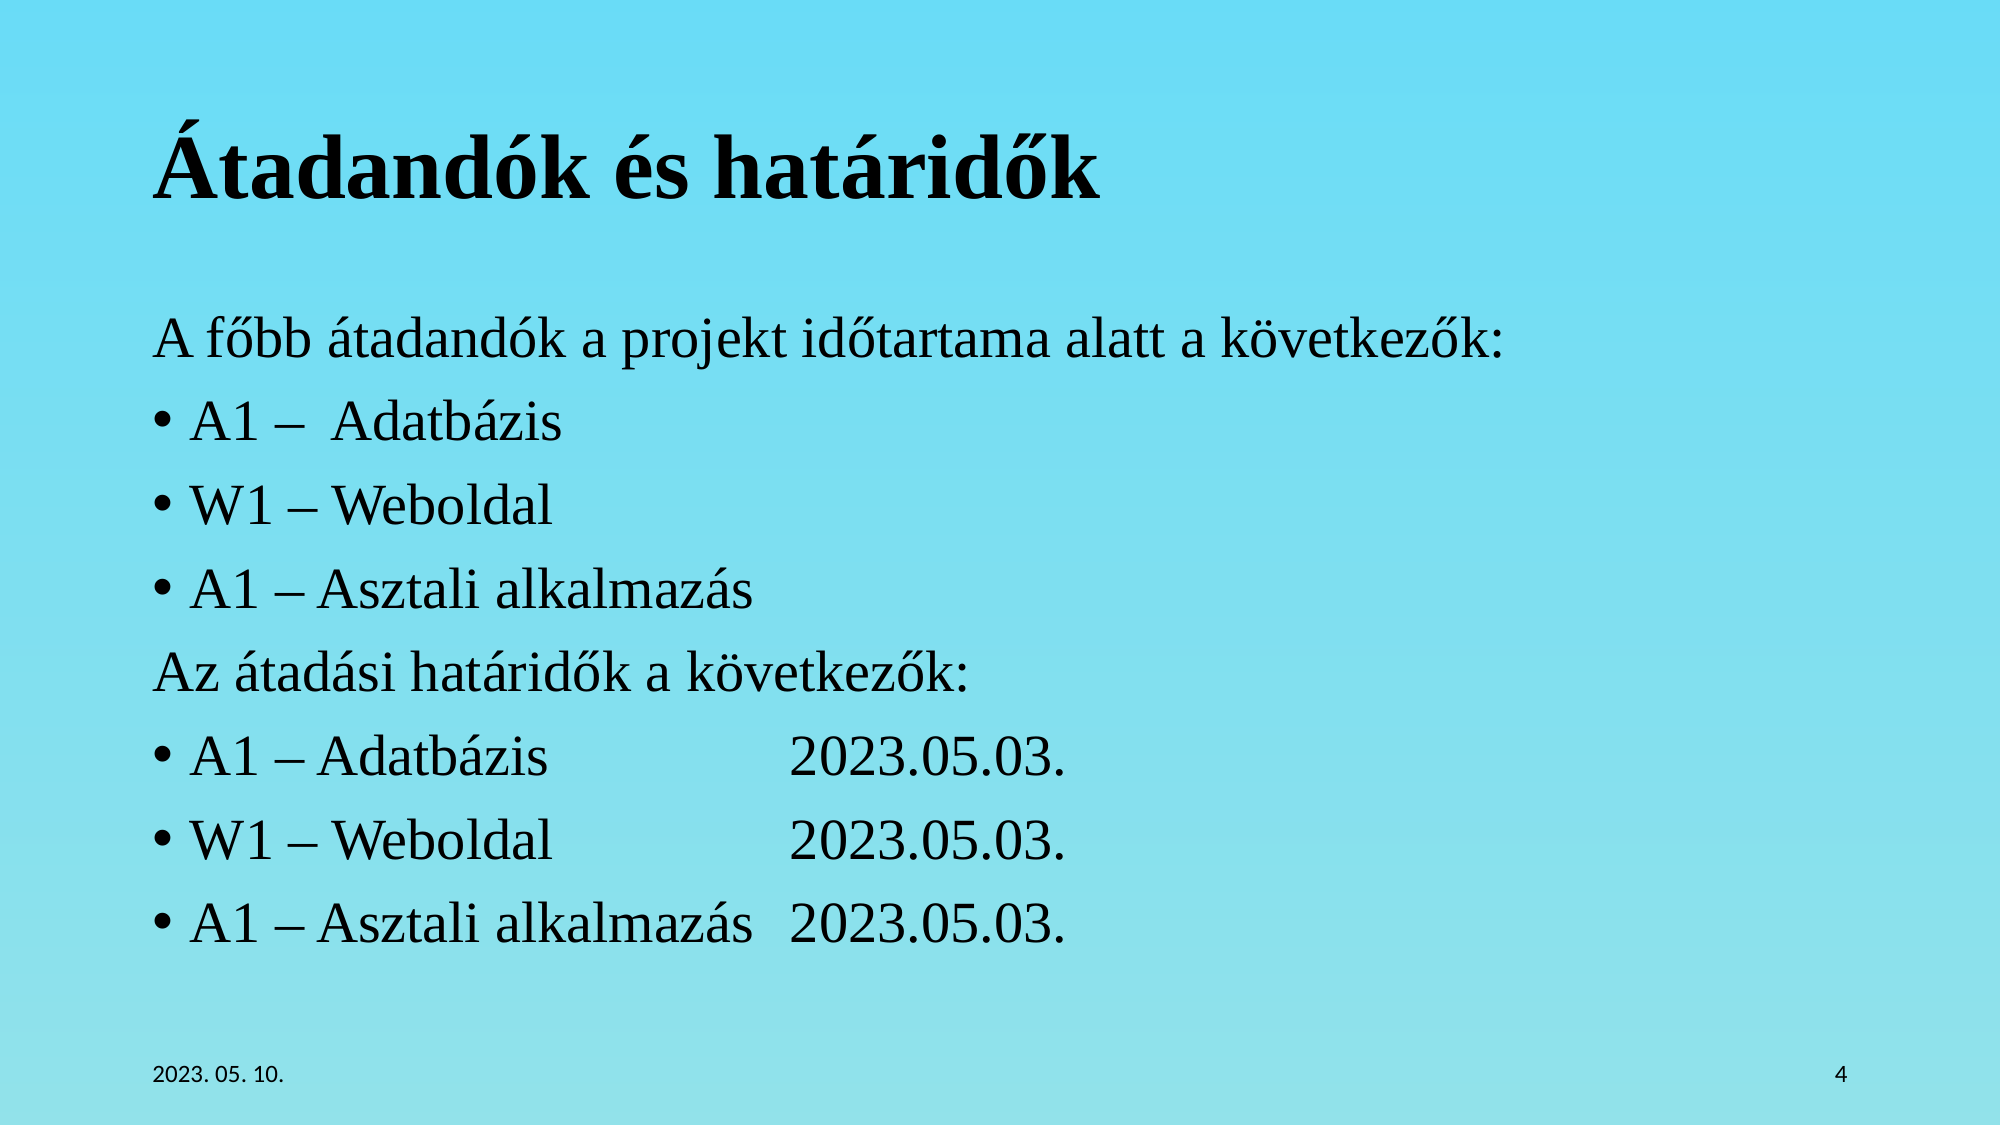

# Átadandók és határidők
A főbb átadandók a projekt időtartama alatt a következők:
A1 –  Adatbázis
W1 – Weboldal
A1 – Asztali alkalmazás
Az átadási határidők a következők:
A1 – Adatbázis 		2023.05.03.
W1 – Weboldal 		2023.05.03.
A1 – Asztali alkalmazás	2023.05.03.

2023. 05. 10.
4